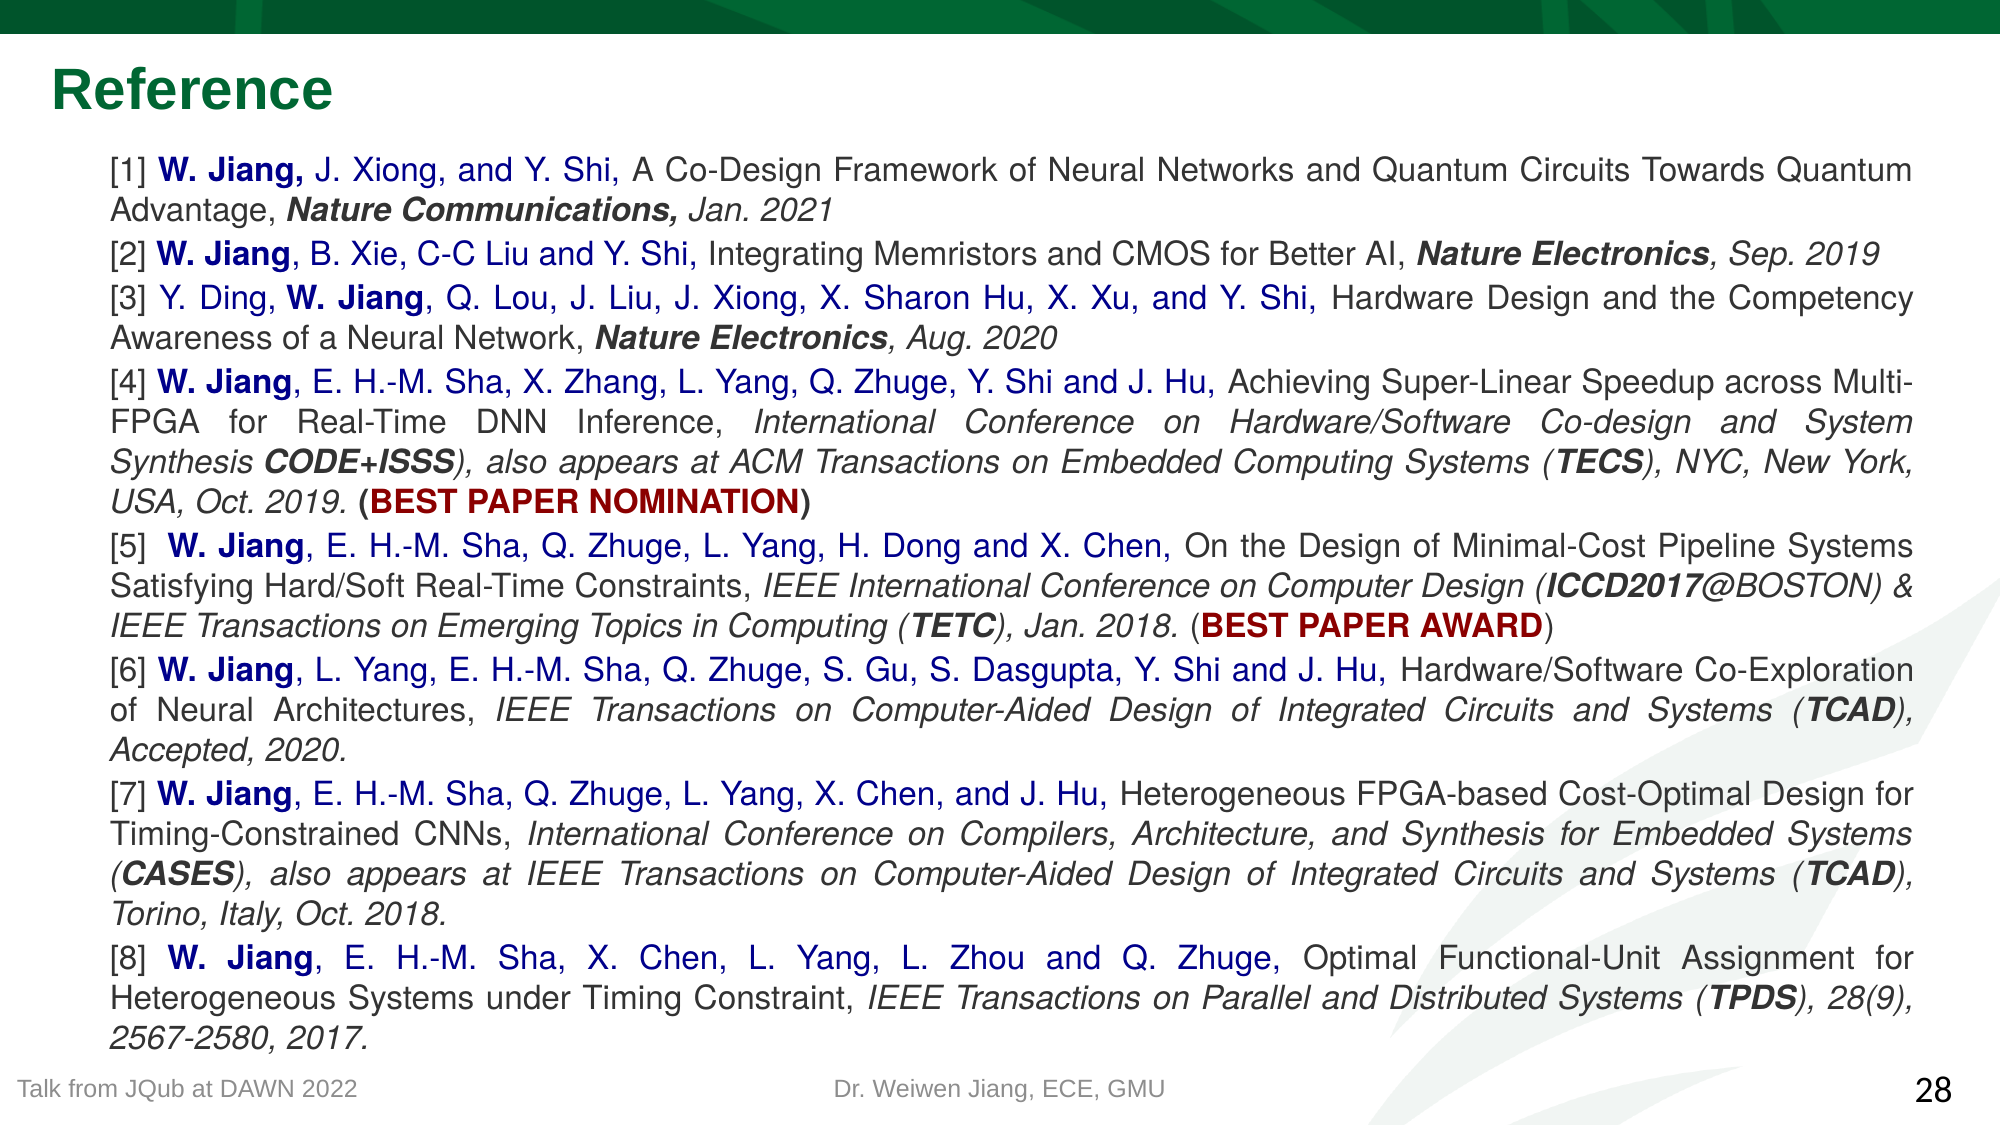

# Reference
[1] W. Jiang, J. Xiong, and Y. Shi, A Co-Design Framework of Neural Networks and Quantum Circuits Towards Quantum Advantage, Nature Communications, Jan. 2021
[2] W. Jiang, B. Xie, C-C Liu and Y. Shi, Integrating Memristors and CMOS for Better AI, Nature Electronics, Sep. 2019
[3] Y. Ding, W. Jiang, Q. Lou, J. Liu, J. Xiong, X. Sharon Hu, X. Xu, and Y. Shi, Hardware Design and the Competency Awareness of a Neural Network, Nature Electronics, Aug. 2020
[4] W. Jiang, E. H.-M. Sha, X. Zhang, L. Yang, Q. Zhuge, Y. Shi and J. Hu, Achieving Super-Linear Speedup across Multi-FPGA for Real-Time DNN Inference, International Conference on Hardware/Software Co-design and System Synthesis CODE+ISSS), also appears at ACM Transactions on Embedded Computing Systems (TECS), NYC, New York, USA, Oct. 2019. (BEST PAPER NOMINATION)
[5]  W. Jiang, E. H.-M. Sha, Q. Zhuge, L. Yang, H. Dong and X. Chen, On the Design of Minimal-Cost Pipeline Systems Satisfying Hard/Soft Real-Time Constraints, IEEE International Conference on Computer Design (ICCD2017@BOSTON) & IEEE Transactions on Emerging Topics in Computing (TETC), Jan. 2018. (BEST PAPER AWARD)
[6] W. Jiang, L. Yang, E. H.-M. Sha, Q. Zhuge, S. Gu, S. Dasgupta, Y. Shi and J. Hu, Hardware/Software Co-Exploration of Neural Architectures, IEEE Transactions on Computer-Aided Design of Integrated Circuits and Systems (TCAD), Accepted, 2020.
[7] W. Jiang, E. H.-M. Sha, Q. Zhuge, L. Yang, X. Chen, and J. Hu, Heterogeneous FPGA-based Cost-Optimal Design for Timing-Constrained CNNs, International Conference on Compilers, Architecture, and Synthesis for Embedded Systems (CASES), also appears at IEEE Transactions on Computer-Aided Design of Integrated Circuits and Systems (TCAD), Torino, Italy, Oct. 2018.
[8] W. Jiang, E. H.-M. Sha, X. Chen, L. Yang, L. Zhou and Q. Zhuge, Optimal Functional-Unit Assignment for Heterogeneous Systems under Timing Constraint, IEEE Transactions on Parallel and Distributed Systems (TPDS), 28(9), 2567-2580, 2017.
28